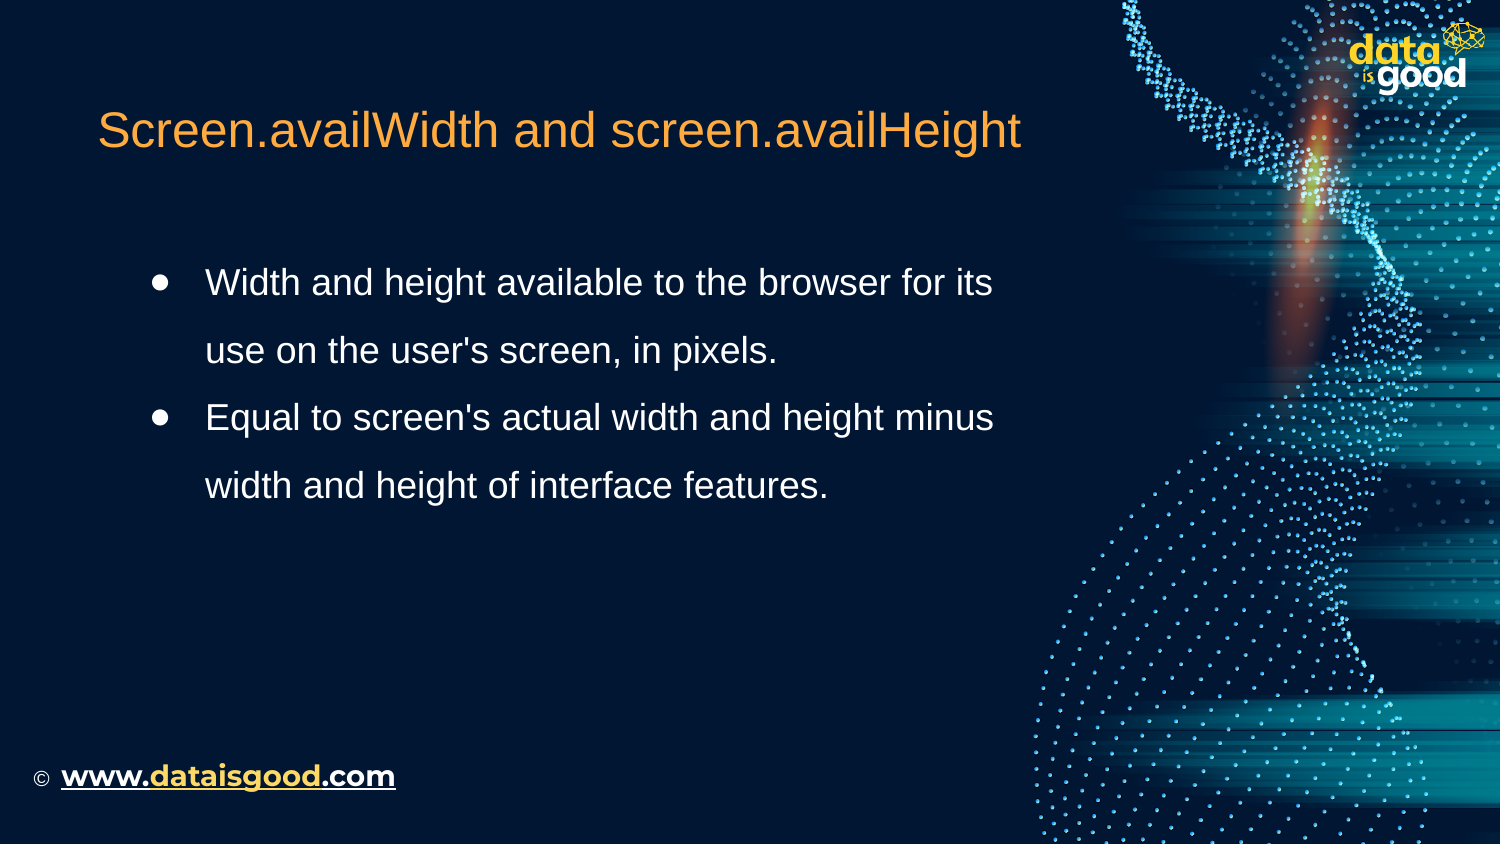

# Screen.availWidth and screen.availHeight
Width and height available to the browser for its use on the user's screen, in pixels.
Equal to screen's actual width and height minus width and height of interface features.